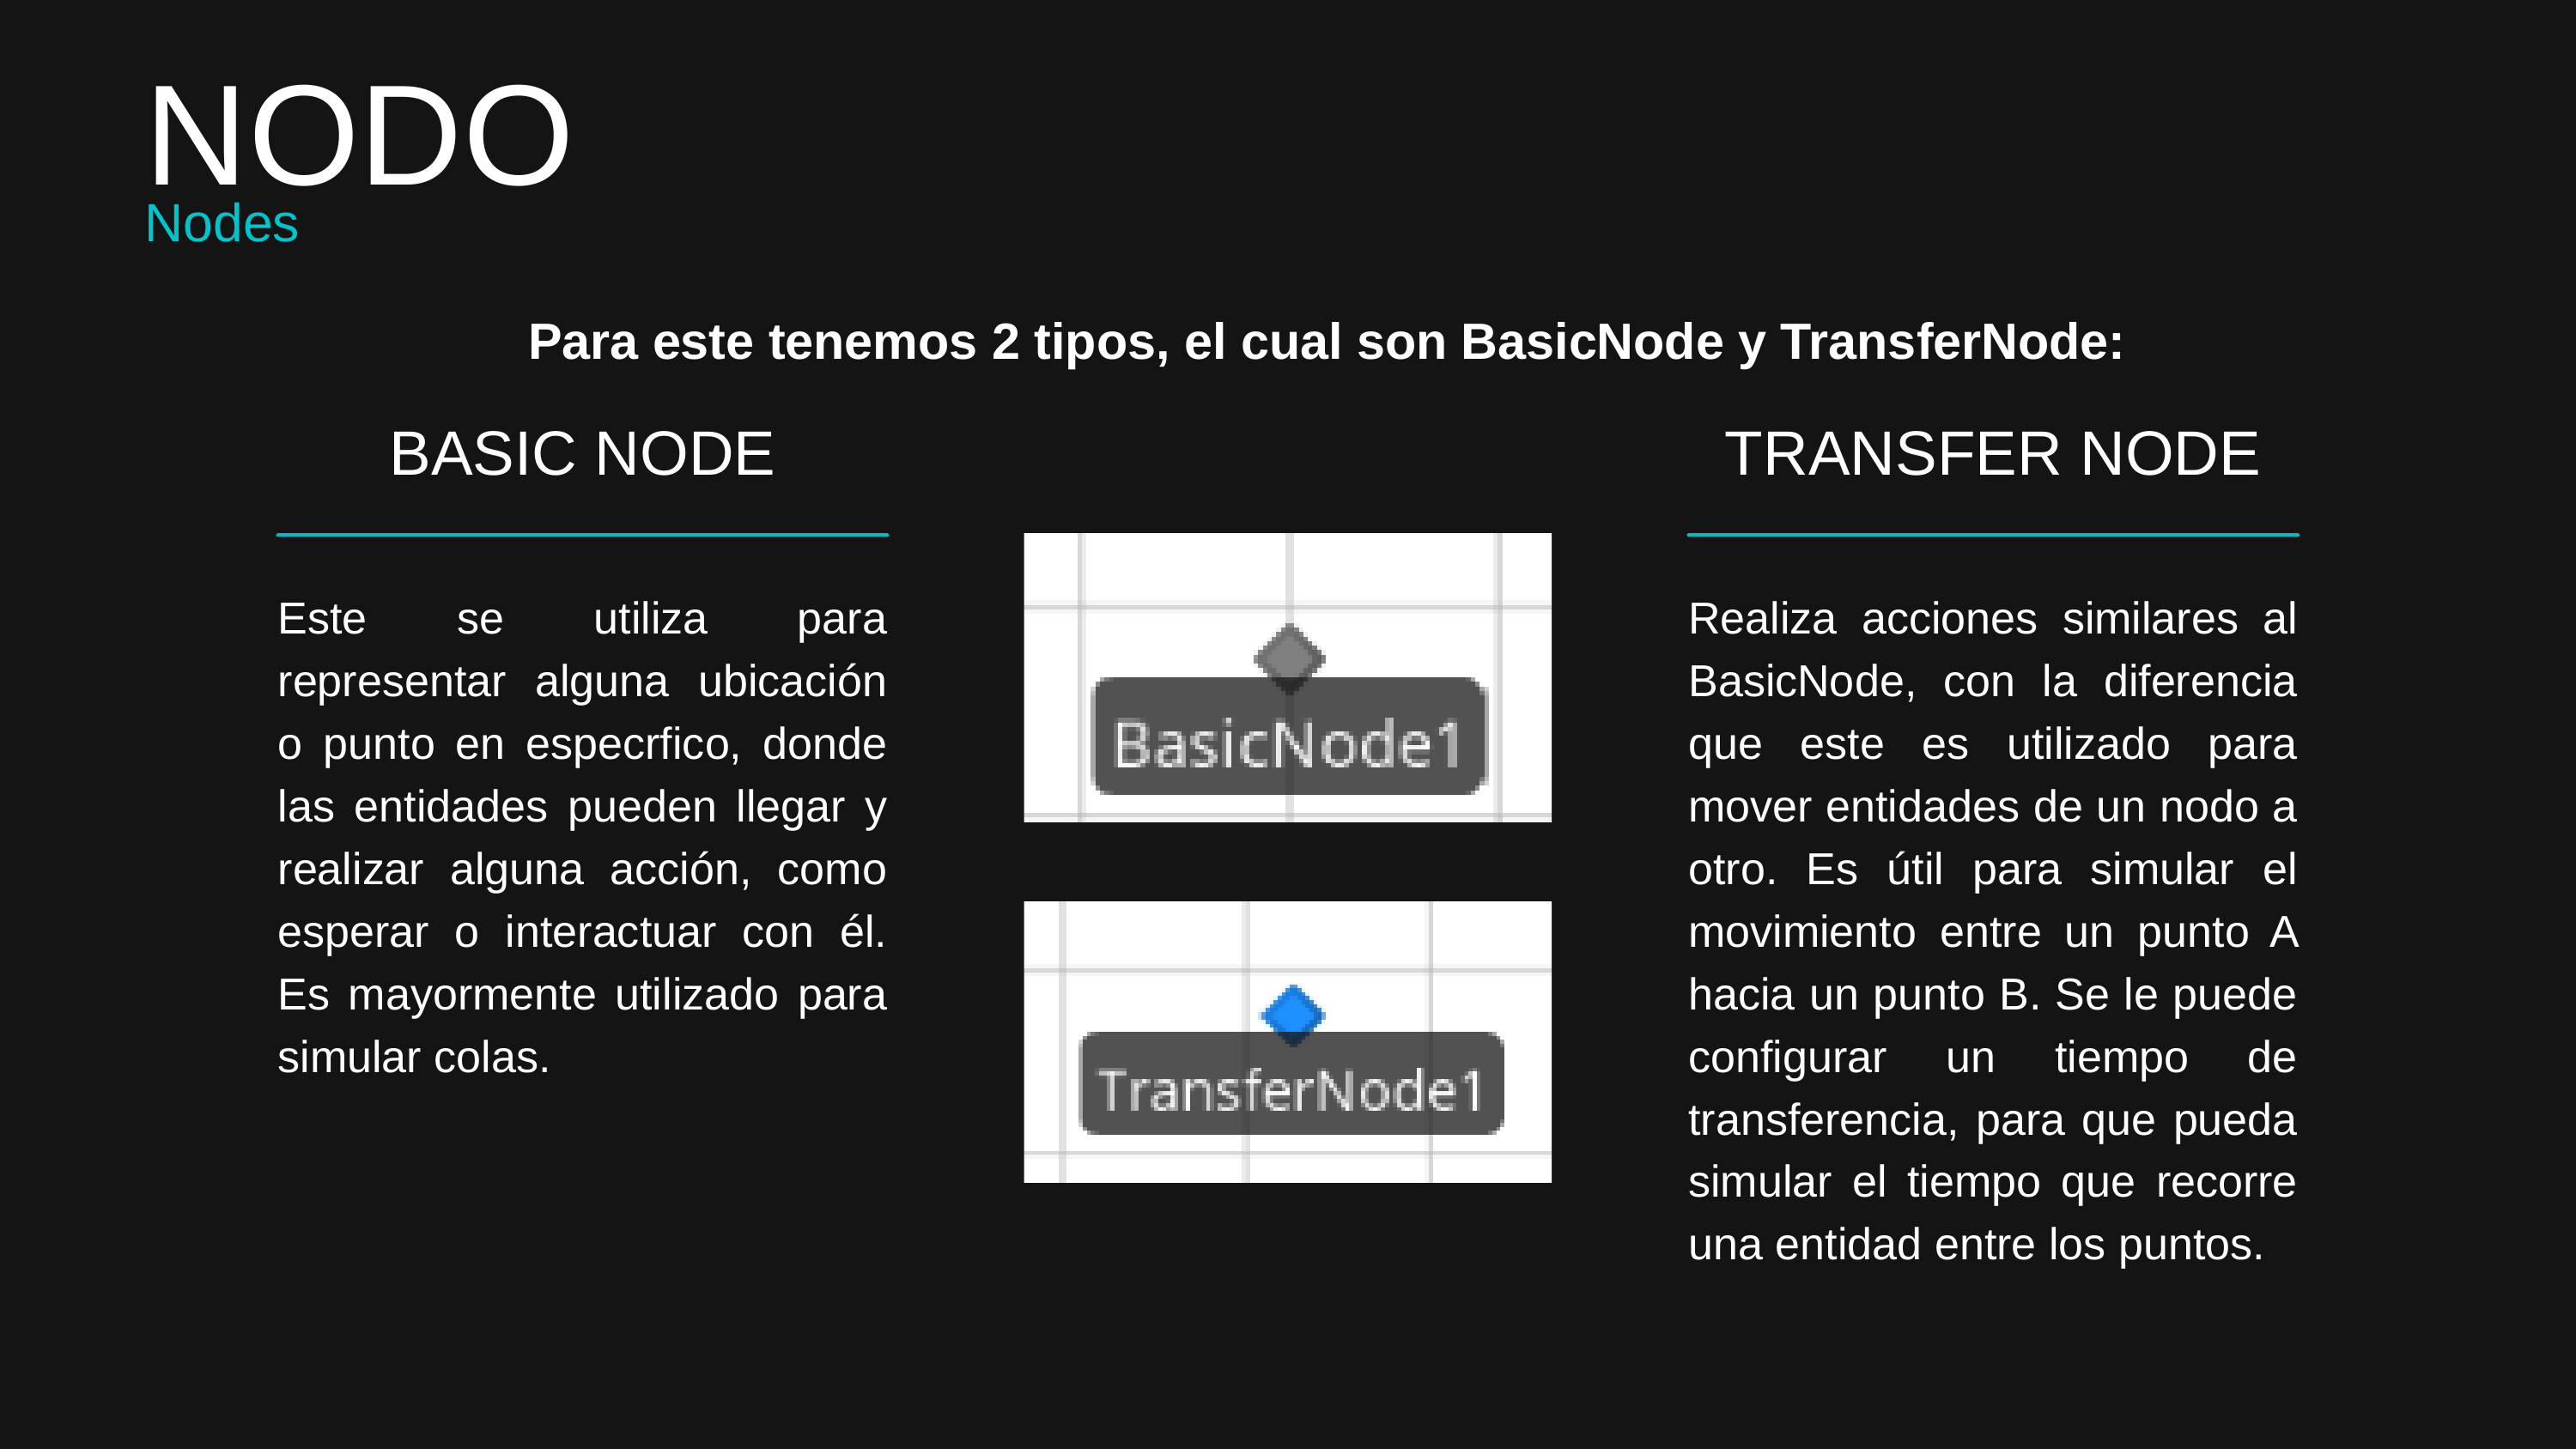

NODO
Nodes
Para este tenemos 2 tipos, el cual son BasicNode y TransferNode:
BASIC NODE

Este se utiliza para representar alguna ubicación o punto en especrfico, donde las entidades pueden llegar y realizar alguna acción, como esperar o interactuar con él. Es mayormente utilizado para simular colas.
TRANSFER NODE

Realiza acciones similares al BasicNode, con la diferencia que este es utilizado para mover entidades de un nodo a otro. Es útil para simular el movimiento entre un punto A hacia un punto B. Se le puede configurar un tiempo de transferencia, para que pueda simular el tiempo que recorre una entidad entre los puntos.